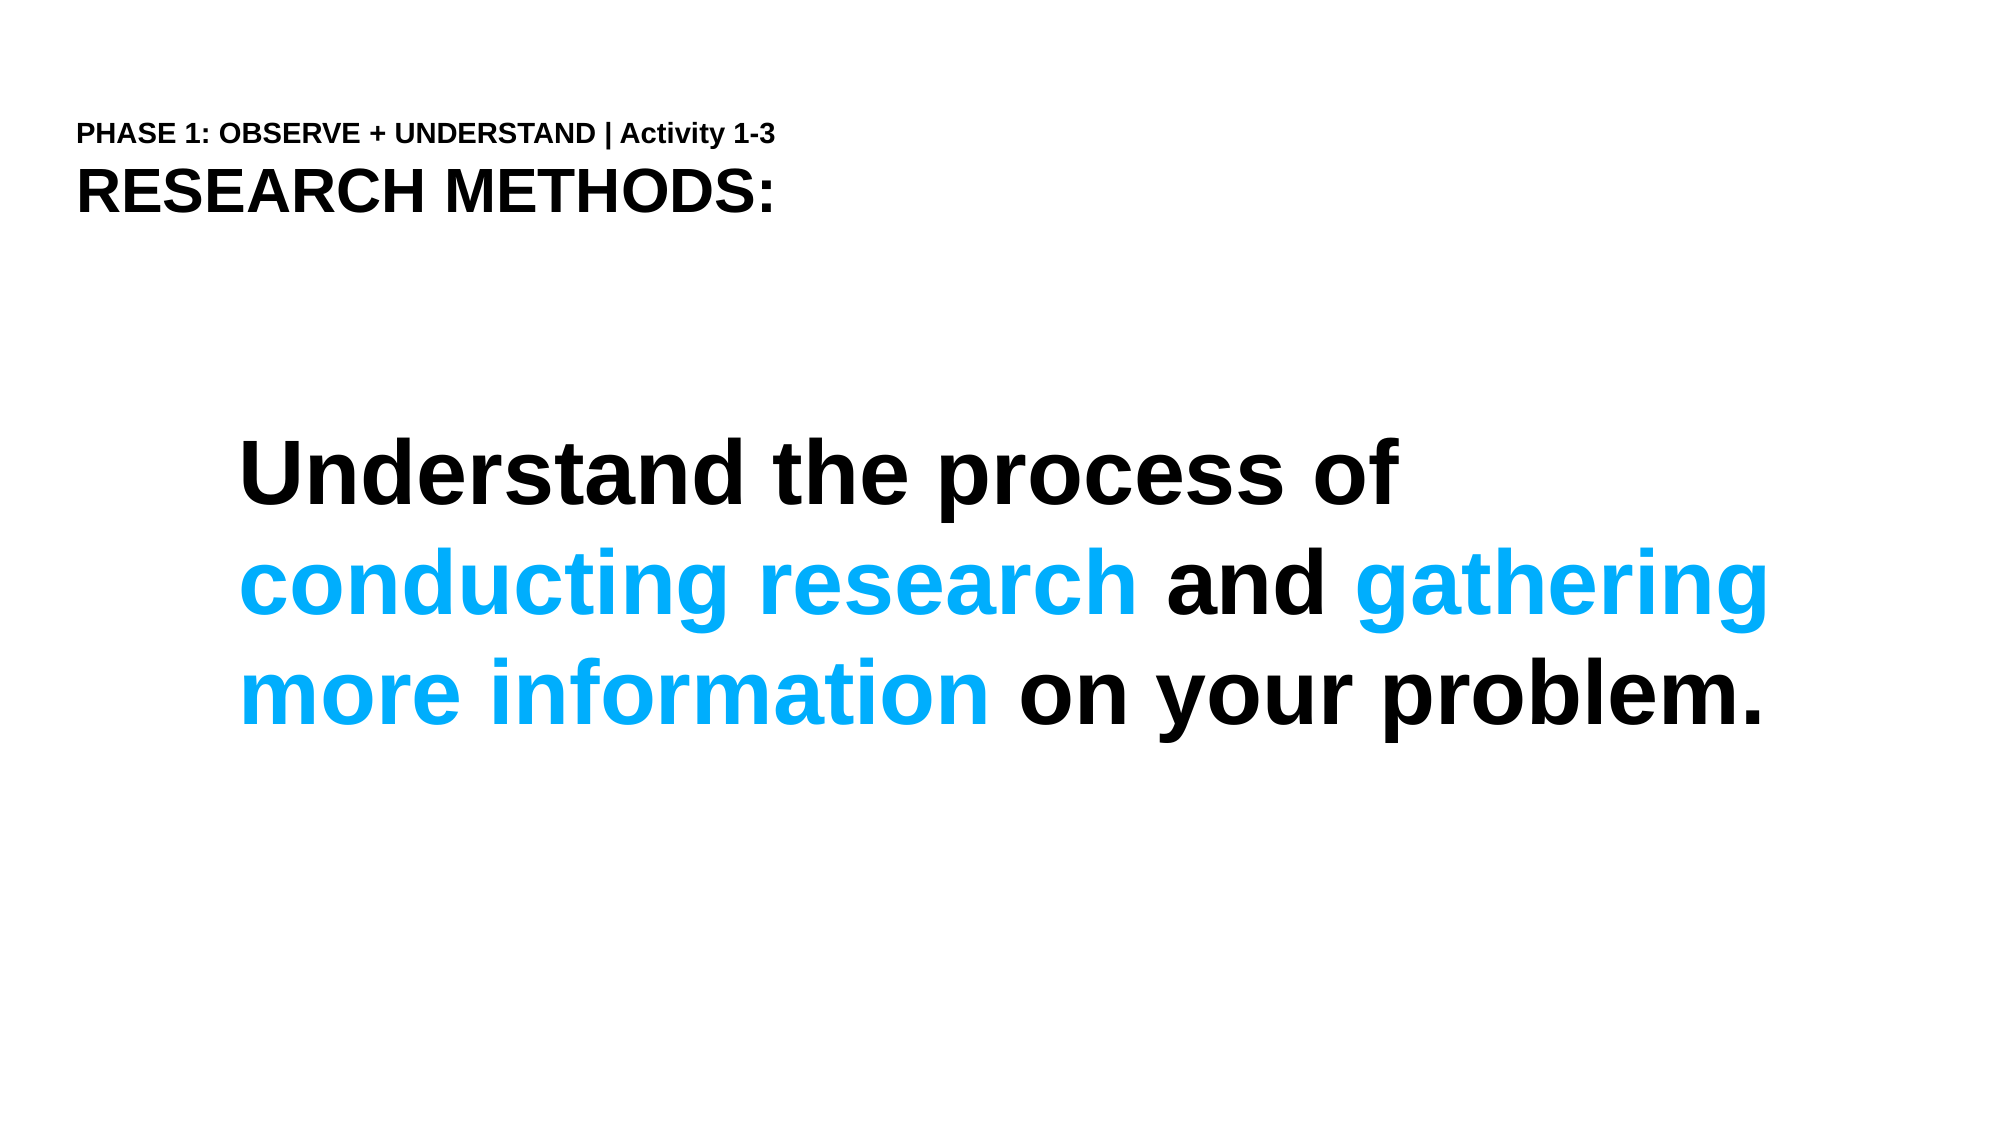

PHASE 1: OBSERVE + UNDERSTAND | Activity 1-3
RESEARCH METHODS:
Understand the process of conducting research and gathering more information on your problem.